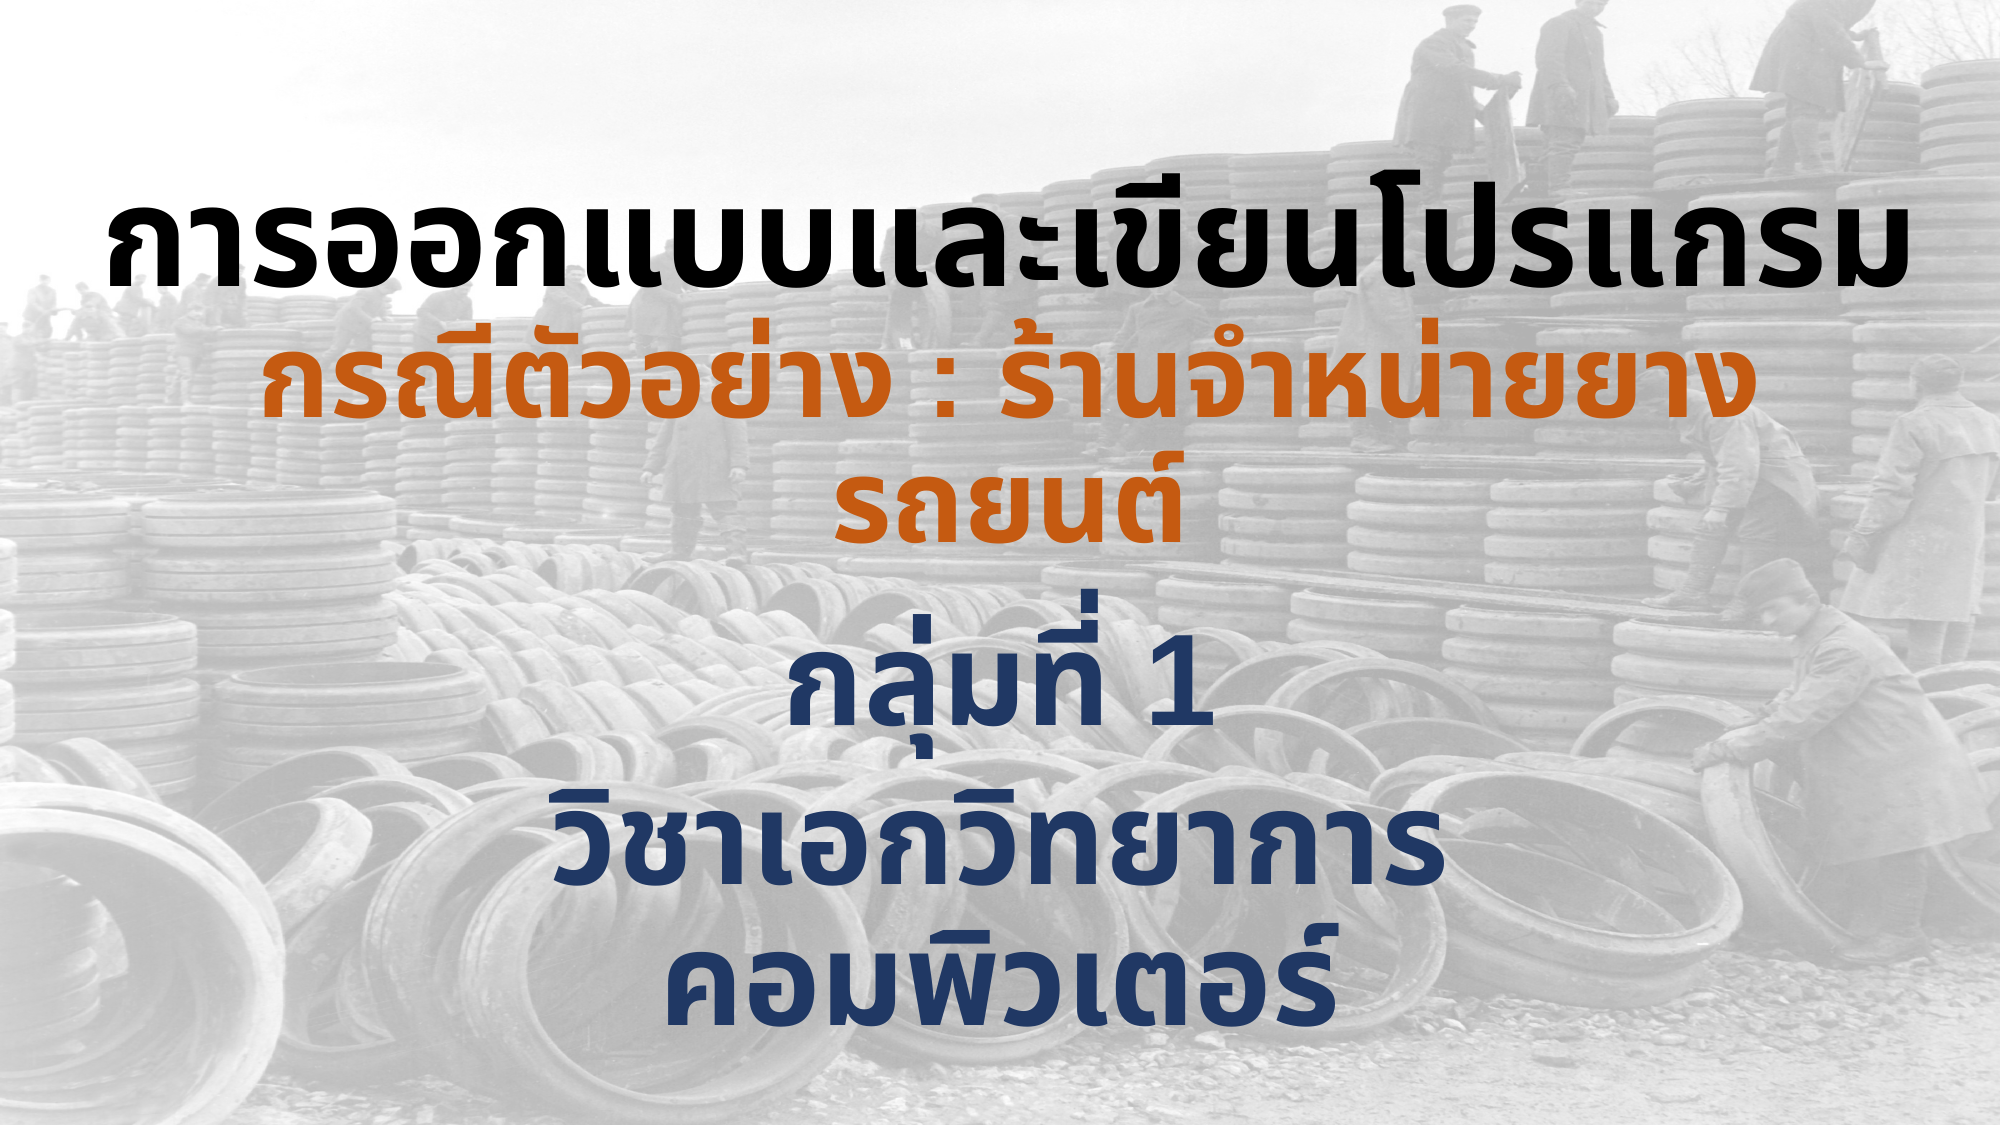

# การออกแบบและเขียนโปรแกรม กรณีตัวอย่าง : ร้านจำหน่ายยางรถยนต์
กลุ่มที่ 1
วิชาเอกวิทยาการคอมพิวเตอร์